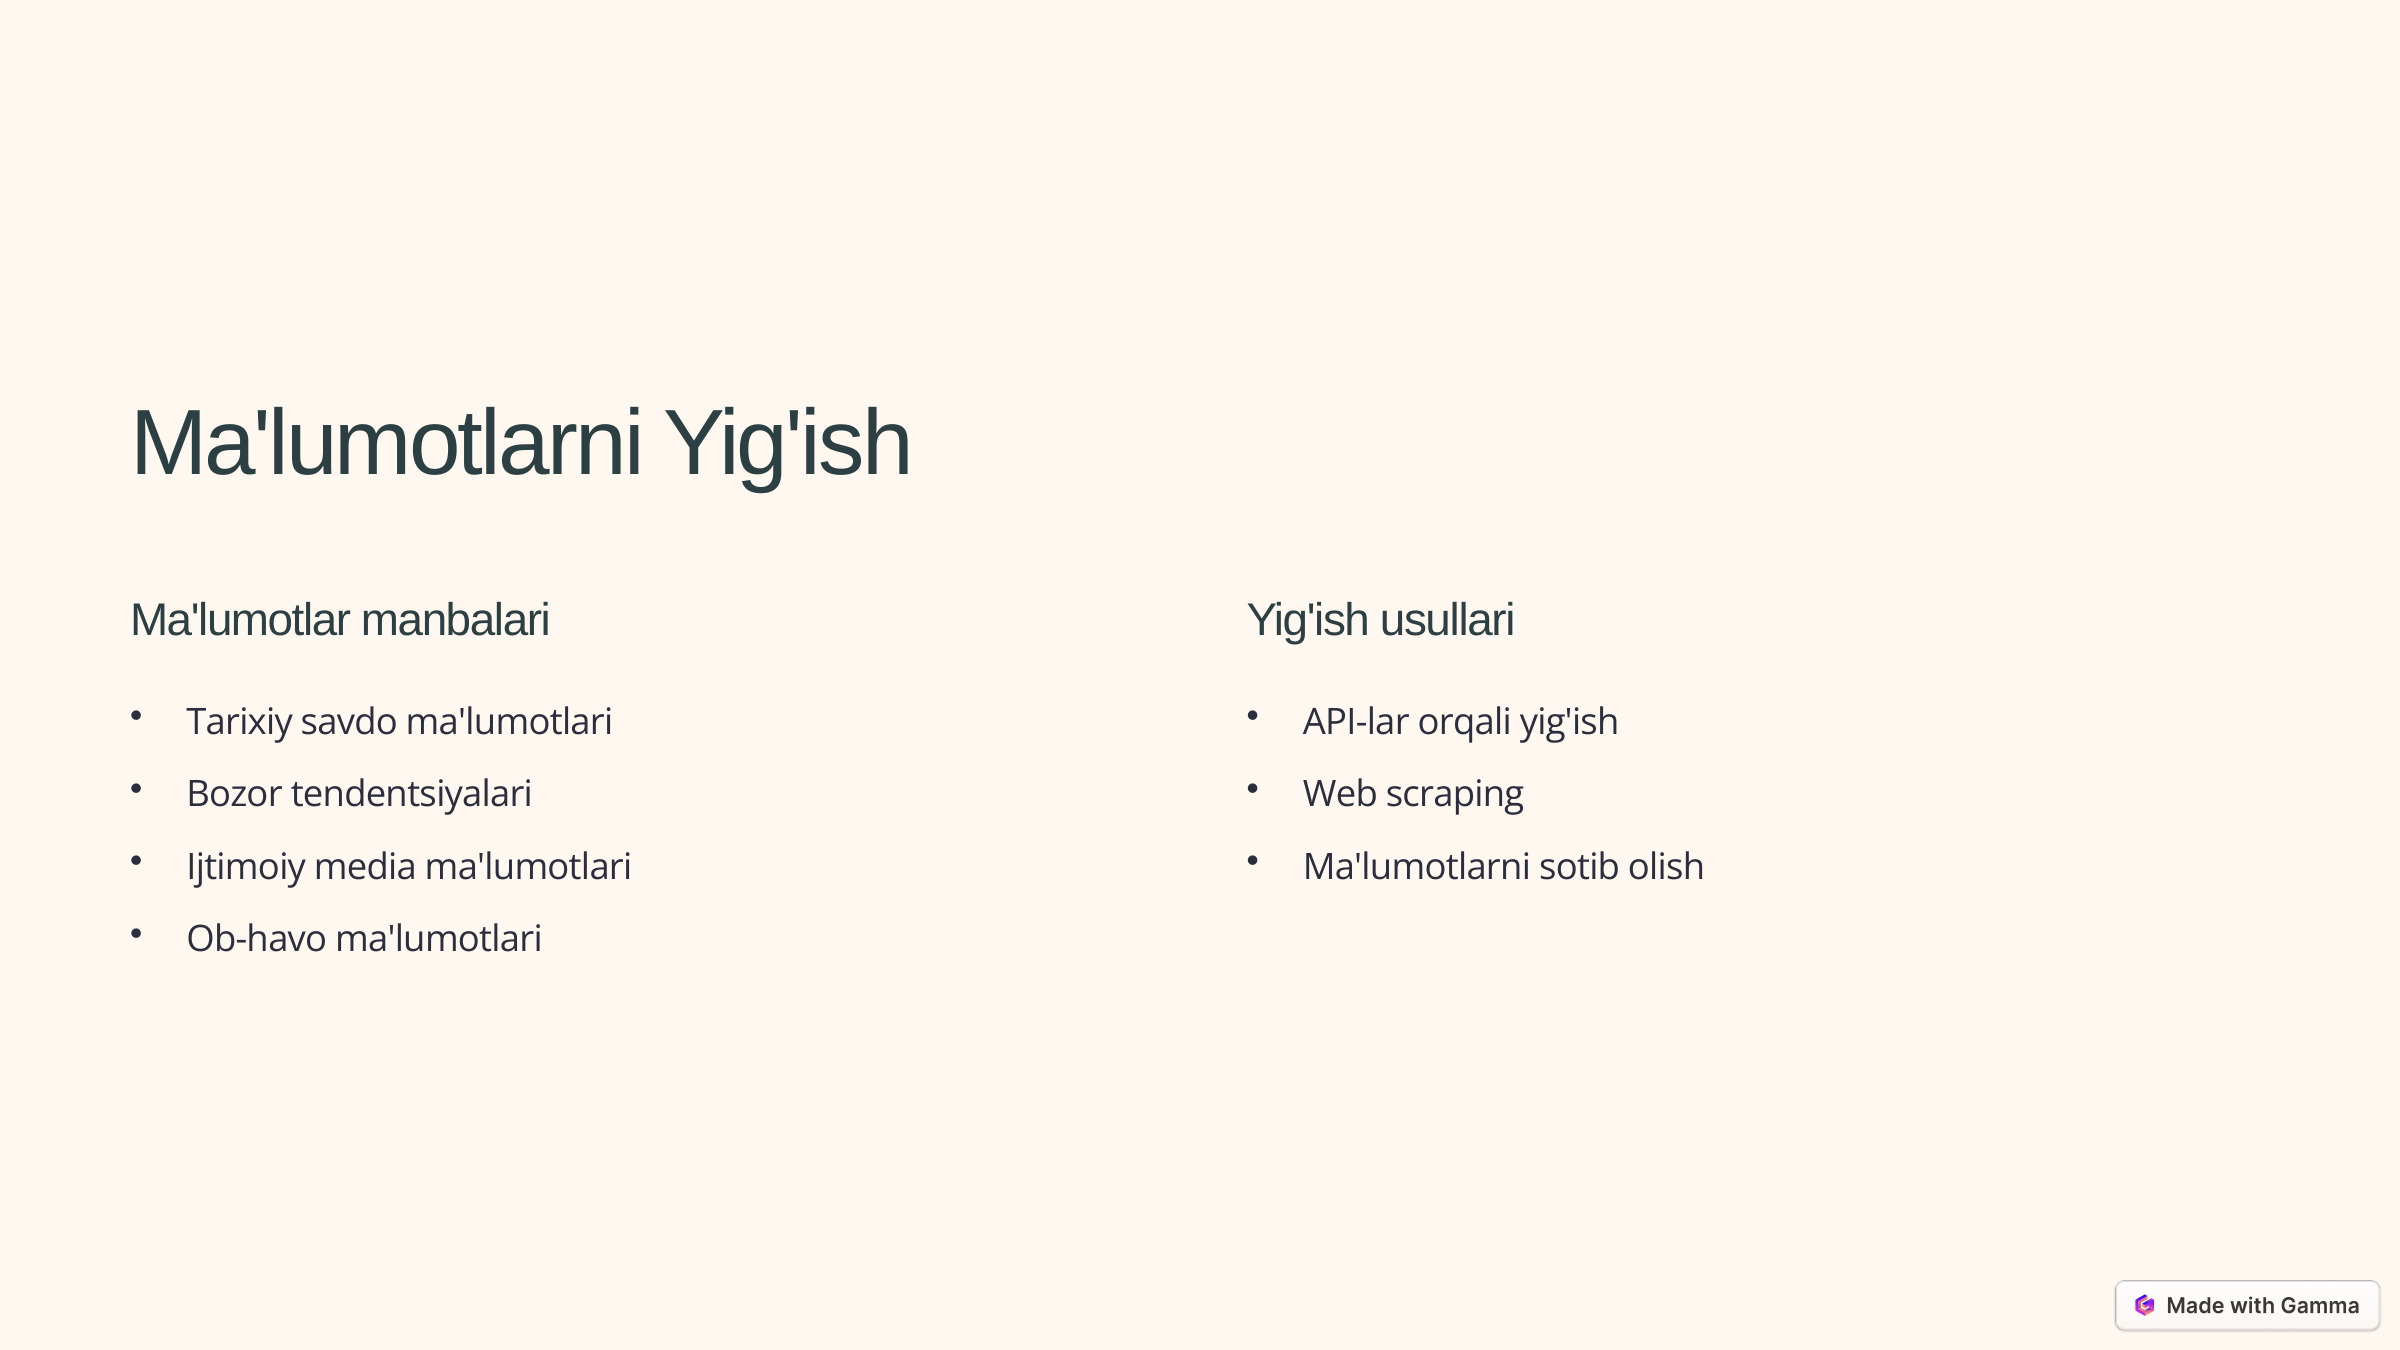

Ma'lumotlarni Yig'ish
Ma'lumotlar manbalari
Yig'ish usullari
Tarixiy savdo ma'lumotlari
API-lar orqali yig'ish
Bozor tendentsiyalari
Web scraping
Ijtimoiy media ma'lumotlari
Ma'lumotlarni sotib olish
Ob-havo ma'lumotlari